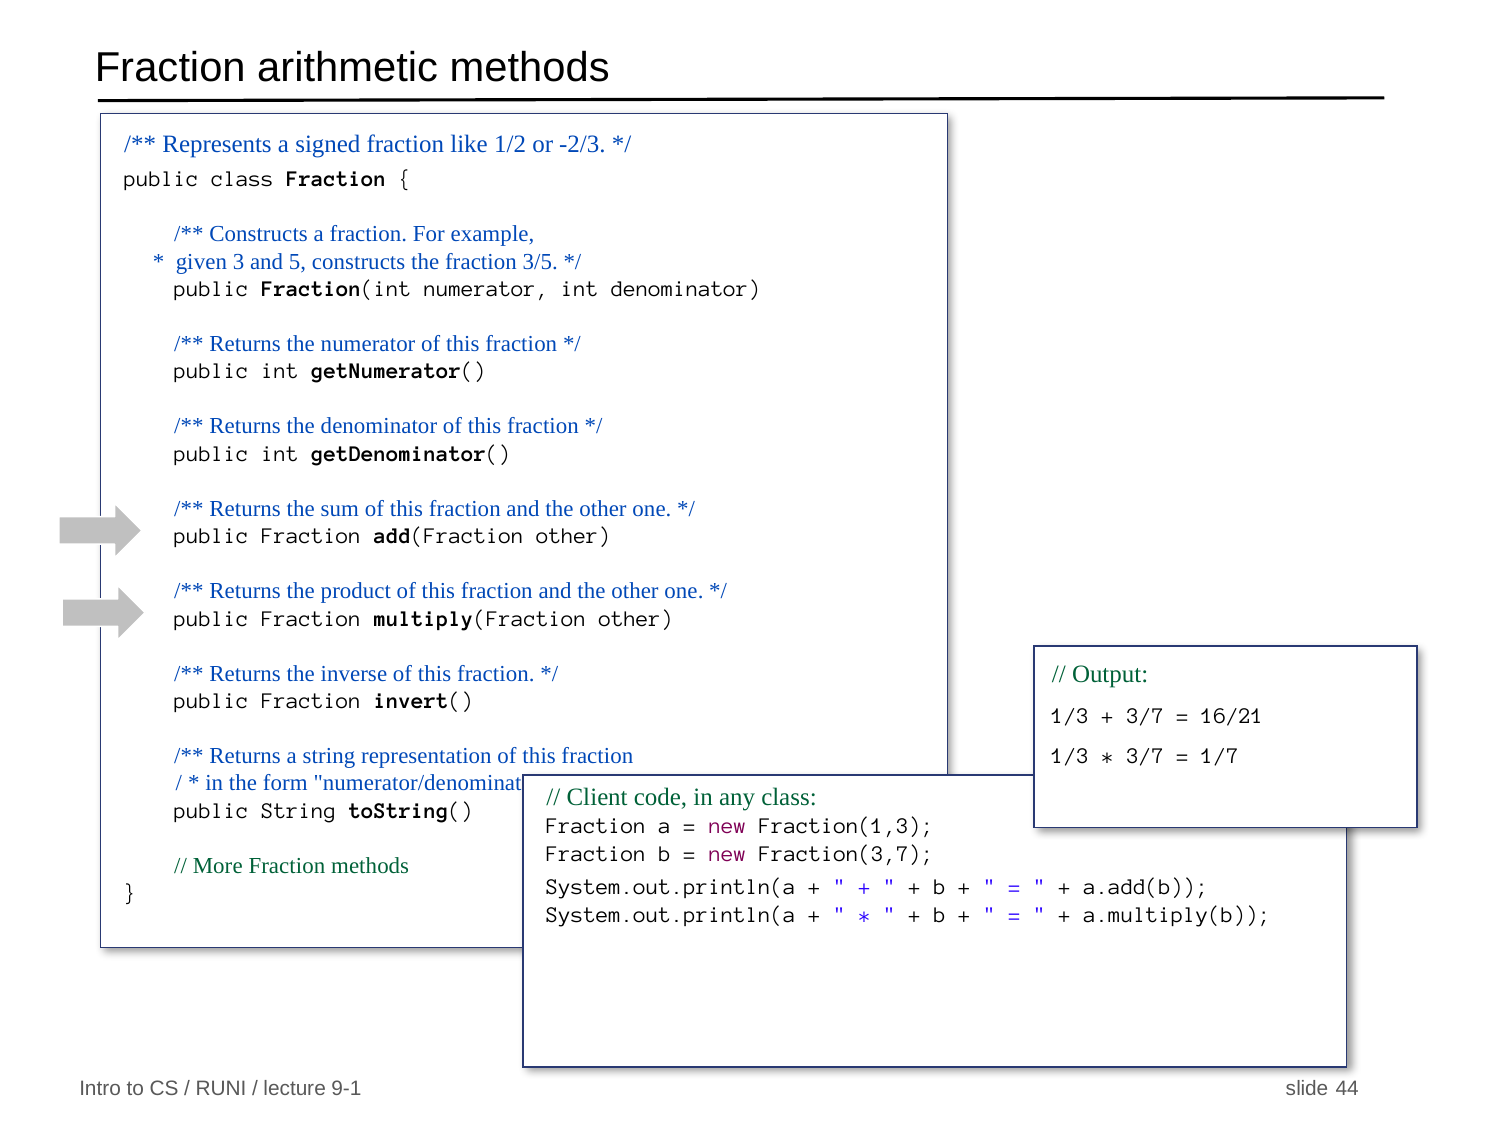

# Fraction arithmetic methods
/** Represents a signed fraction like 1/2 or -2/3. */
public class Fraction {

    /** Constructs a fraction. For example,
     *  given 3 and 5, constructs the fraction 3/5. */
    public Fraction(int numerator, int denominator)

    /** Returns the numerator of this fraction */
    public int getNumerator()

    /** Returns the denominator of this fraction */
    public int getDenominator()

    /** Returns the sum of this fraction and the other one. */
    public Fraction add(Fraction other)

    /** Returns the product of this fraction and the other one. */
    public Fraction multiply(Fraction other)

    /** Returns the inverse of this fraction. */
    public Fraction invert()

    /** Returns a string representation of this fraction
         / * in the form "numerator/denominator" */
    public String toString()

    // More Fraction methods
}

// Output:
1/3 + 3/7 = 16/21
1/3 * 3/7 = 1/7

// Client code, in any class:
Fraction a = new Fraction(1,3);
Fraction b = new Fraction(3,7);
System.out.println(a + " + " + b + " = " + a.add(b));
System.out.println(a + " * " + b + " = " + a.multiply(b));